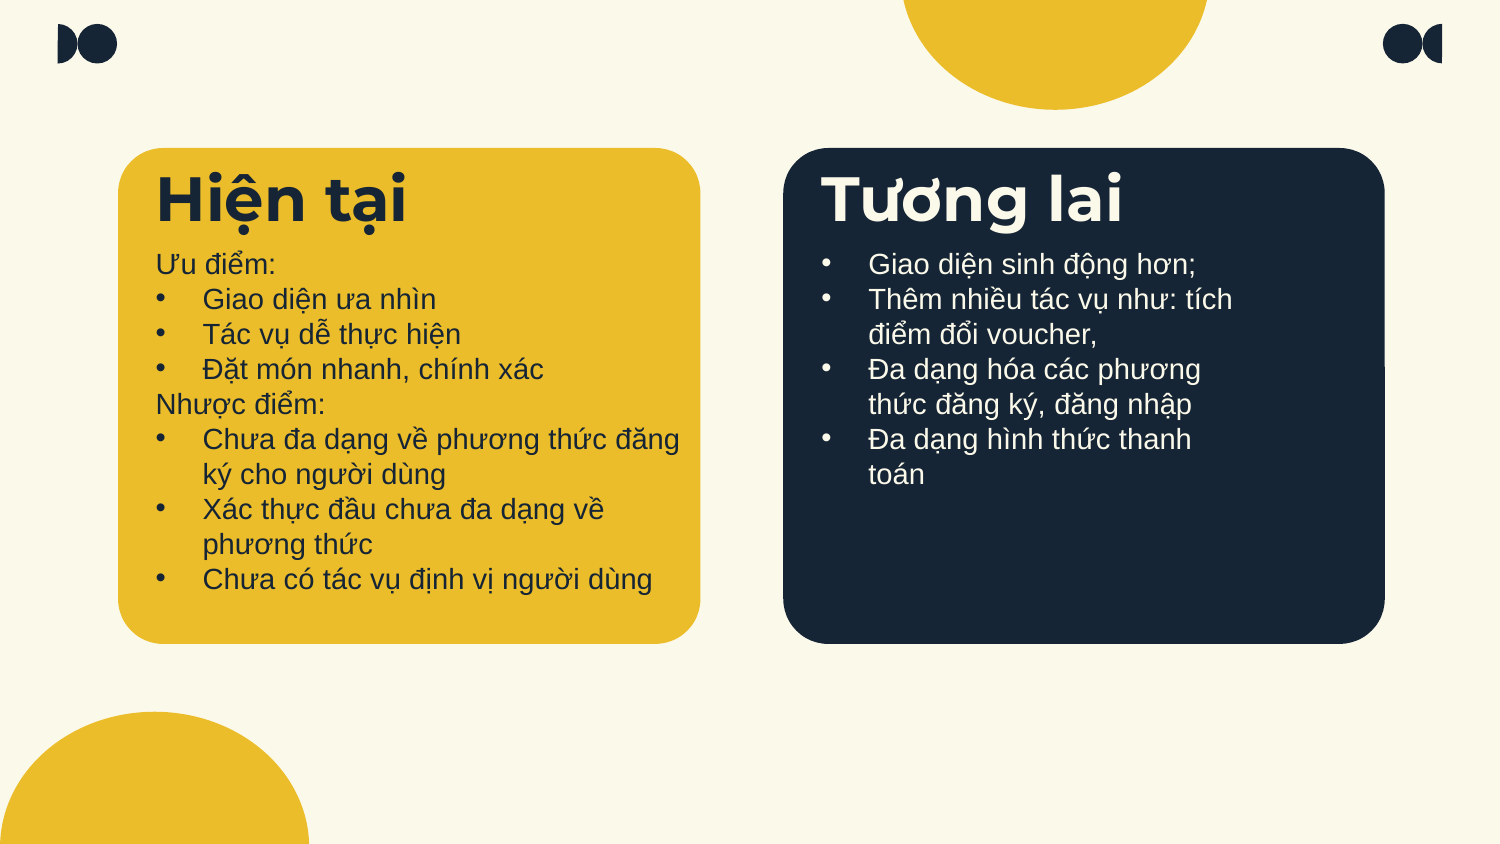

Tương lai
# Hiện tại
Ưu điểm:
Giao diện ưa nhìn
Tác vụ dễ thực hiện
Đặt món nhanh, chính xác
Nhược điểm:
Chưa đa dạng về phương thức đăng ký cho người dùng
Xác thực đầu chưa đa dạng về phương thức
Chưa có tác vụ định vị người dùng
Giao diện sinh động hơn;
Thêm nhiều tác vụ như: tích điểm đổi voucher,
Đa dạng hóa các phương thức đăng ký, đăng nhập
Đa dạng hình thức thanh toán